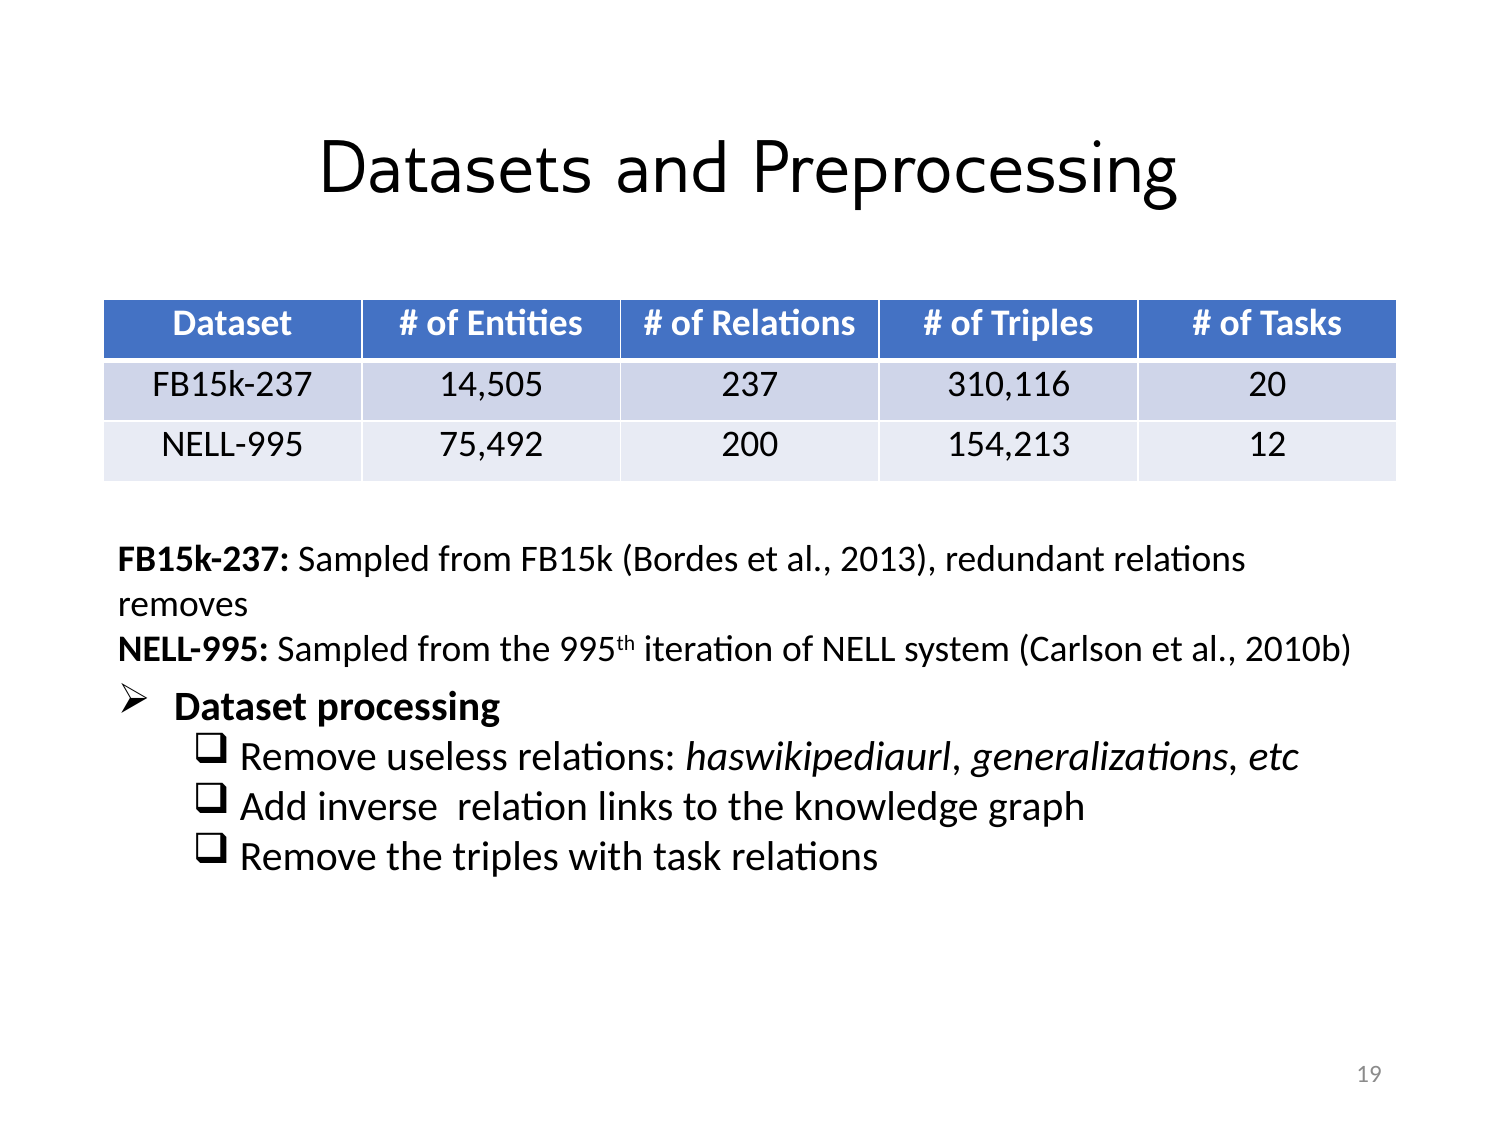

# Datasets and Preprocessing
| Dataset | # of Entities | # of Relations | # of Triples | # of Tasks |
| --- | --- | --- | --- | --- |
| FB15k-237 | 14,505 | 237 | 310,116 | 20 |
| NELL-995 | 75,492 | 200 | 154,213 | 12 |
FB15k-237: Sampled from FB15k (Bordes et al., 2013), redundant relations removes
NELL-995: Sampled from the 995th iteration of NELL system (Carlson et al., 2010b)
Dataset processing
Remove useless relations: haswikipediaurl, generalizations, etc
Add inverse  relation links to the knowledge graph
Remove the triples with task relations
19